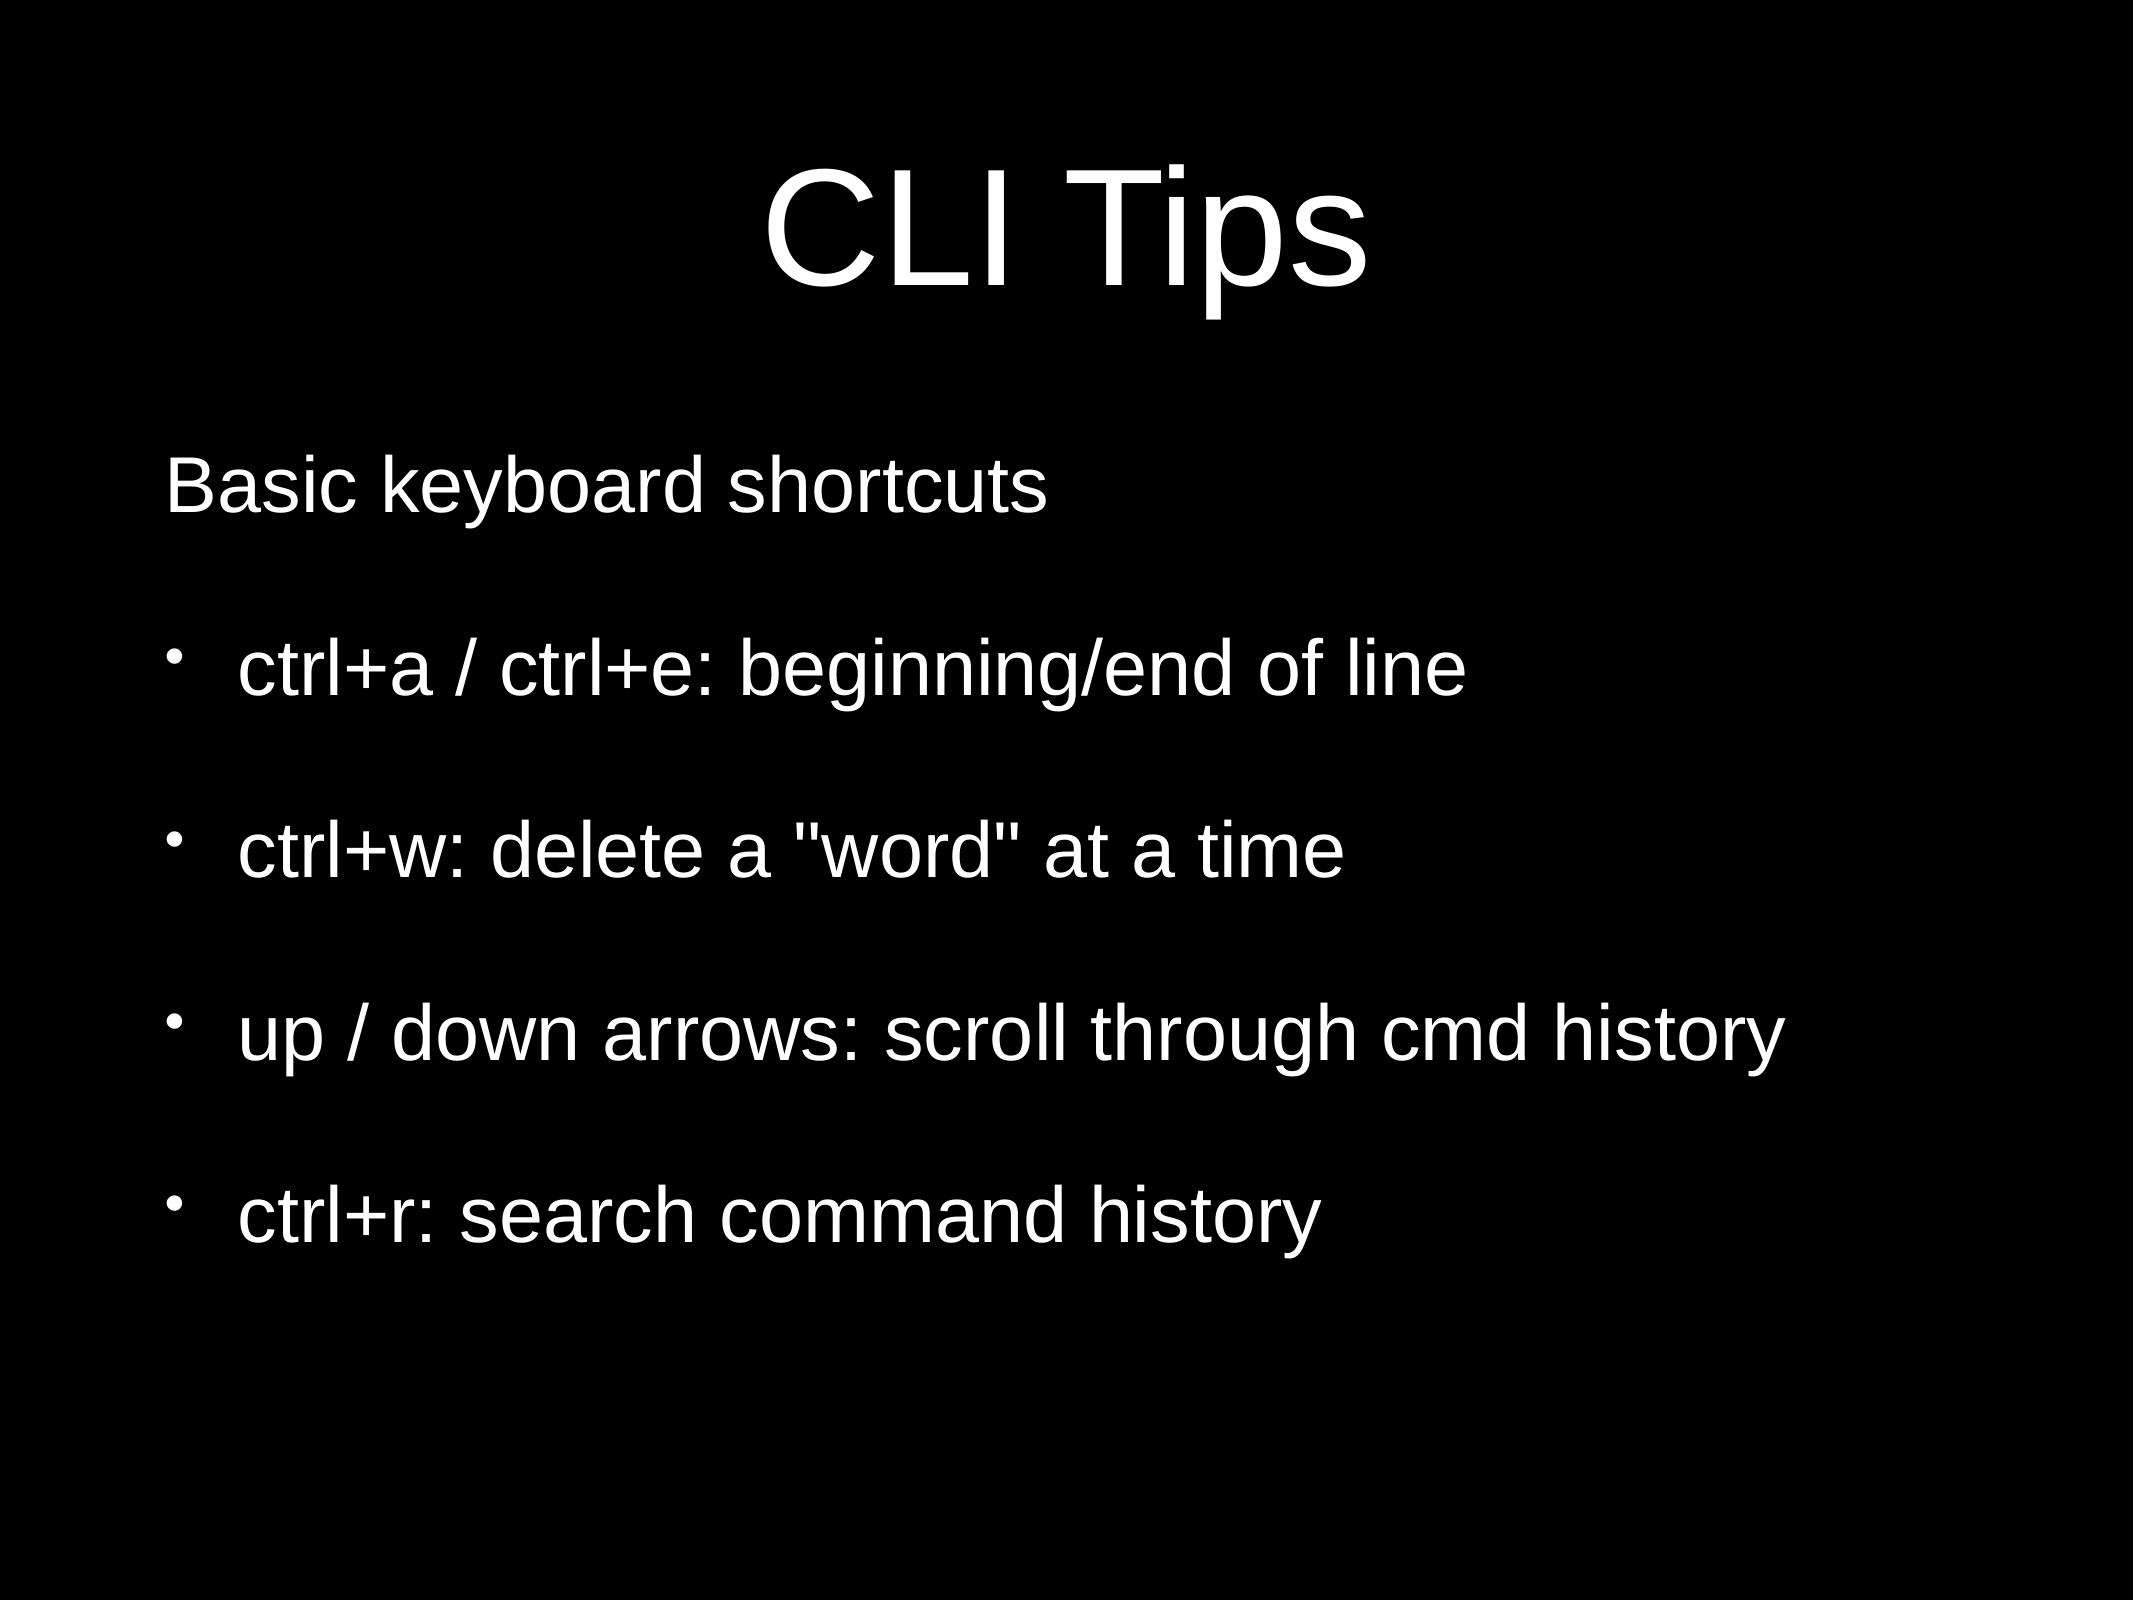

# CLI Tips
Basic keyboard shortcuts
ctrl+a / ctrl+e: beginning/end of line
ctrl+w: delete a "word" at a time
up / down arrows: scroll through cmd history
ctrl+r: search command history